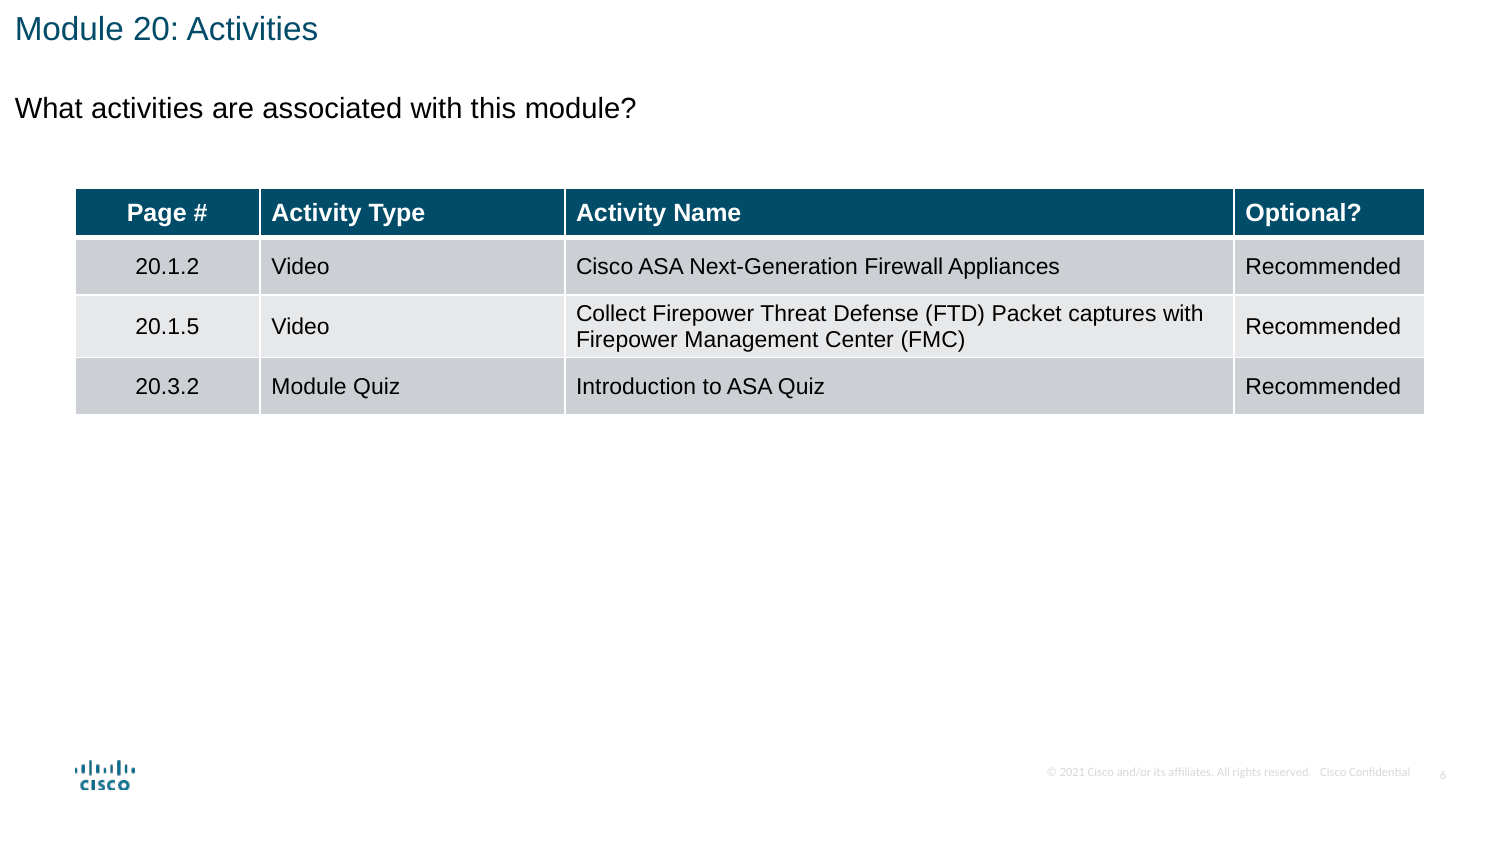

Module 20: Activities
What activities are associated with this module?
| Page # | Activity Type | Activity Name | Optional? |
| --- | --- | --- | --- |
| 20.1.2 | Video | Cisco ASA Next-Generation Firewall Appliances | Recommended |
| 20.1.5 | Video | Collect Firepower Threat Defense (FTD) Packet captures with Firepower Management Center (FMC) | Recommended |
| 20.3.2 | Module Quiz | Introduction to ASA Quiz | Recommended |
6